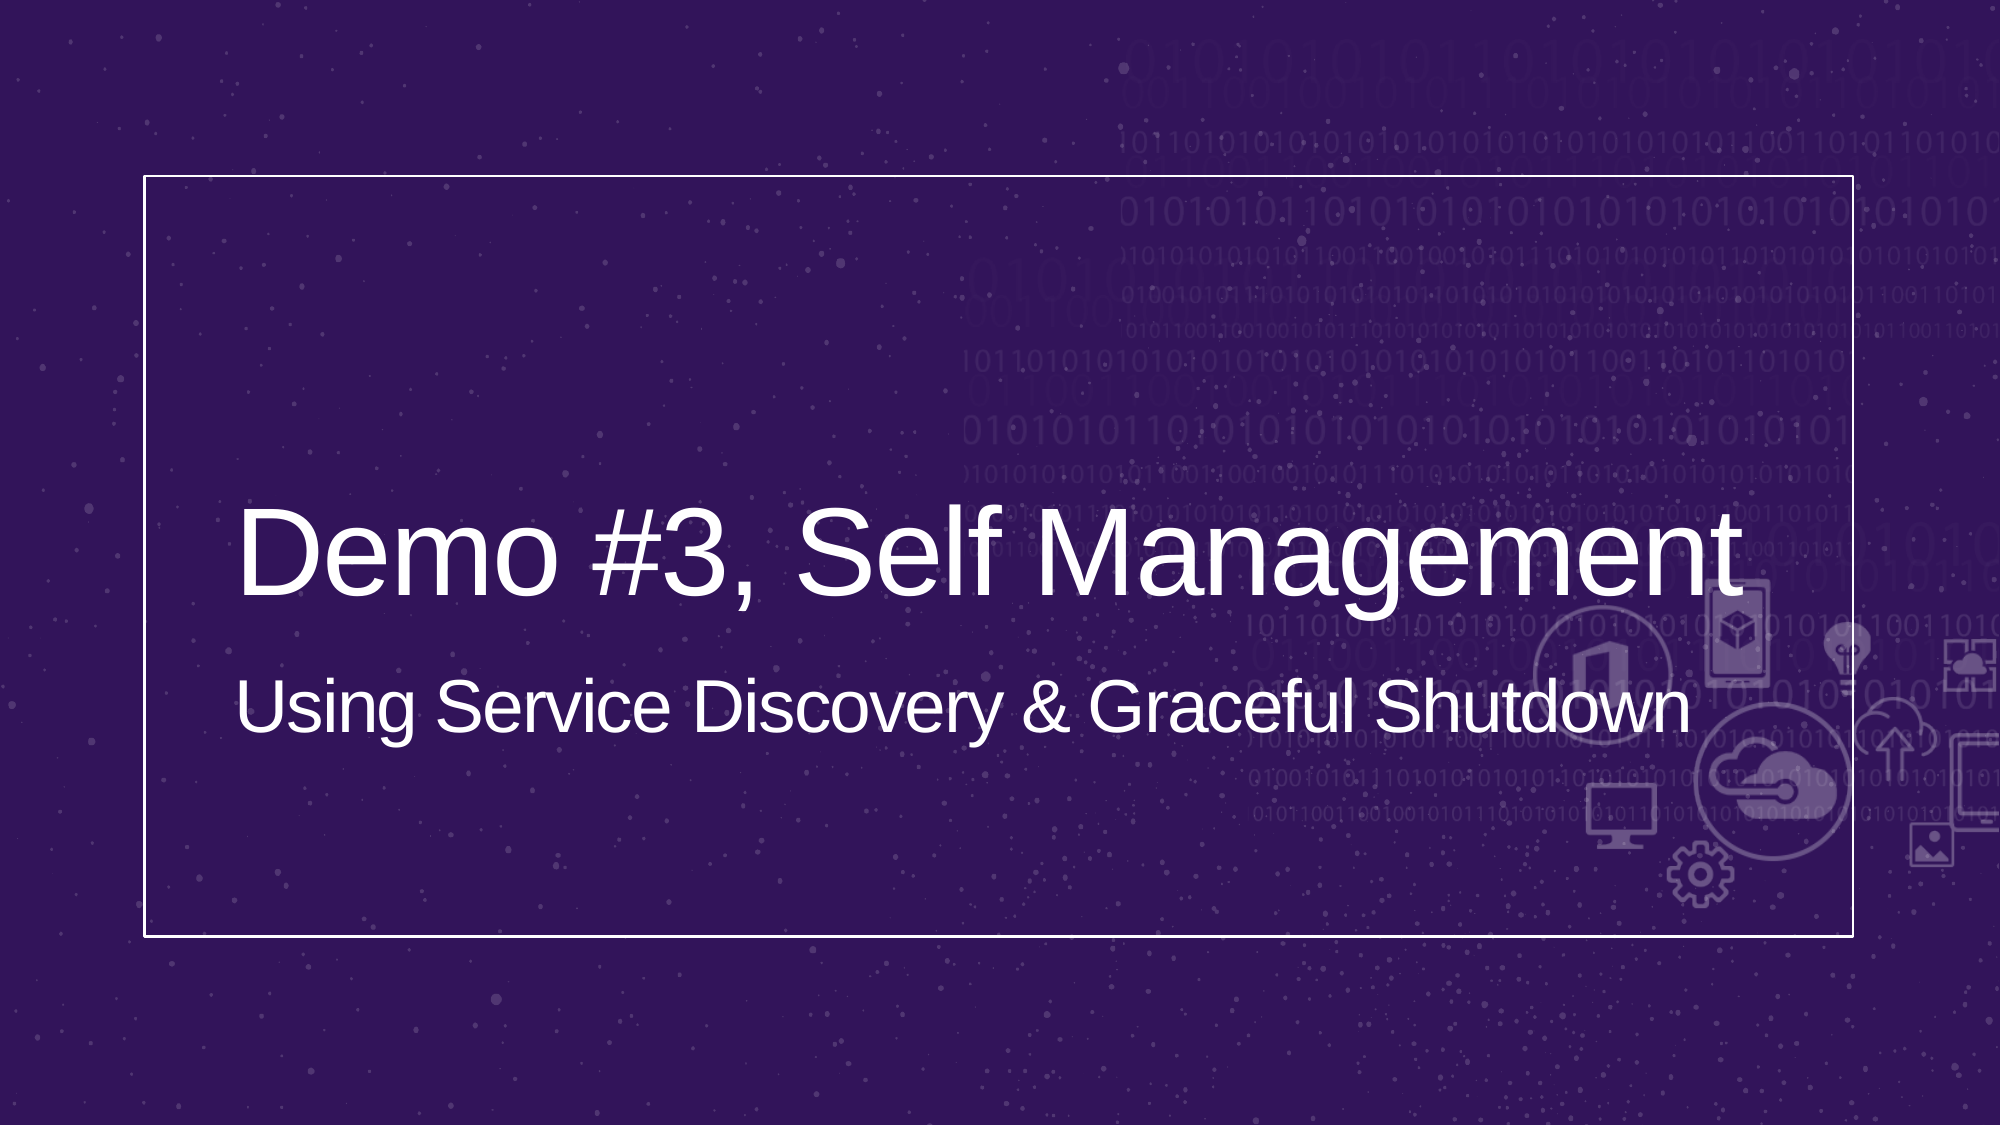

# Demo #3, Self Management
Using Service Discovery & Graceful Shutdown